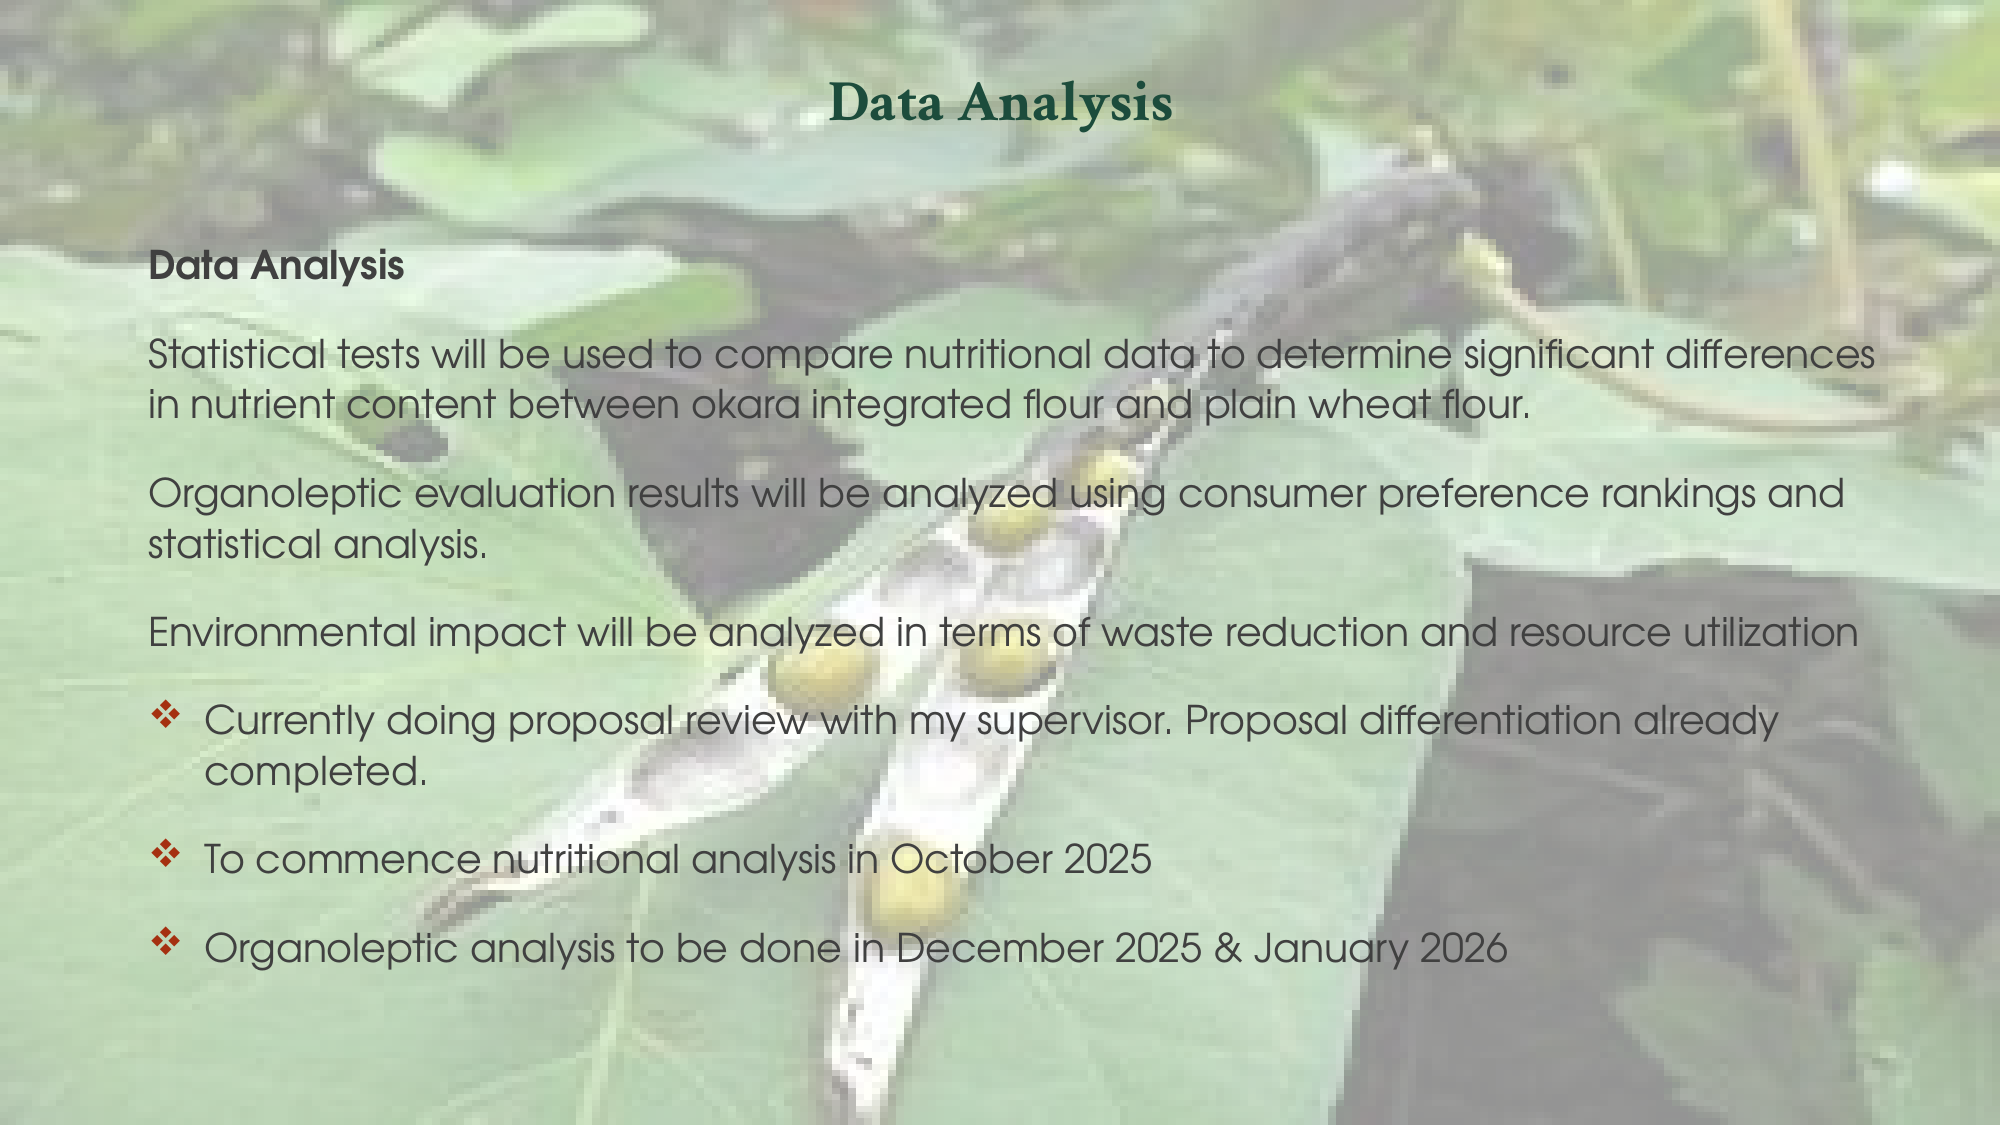

Data Analysis
Data Analysis
Statistical tests will be used to compare nutritional data to determine significant differences in nutrient content between okara integrated flour and plain wheat flour.
Organoleptic evaluation results will be analyzed using consumer preference rankings and statistical analysis.
Environmental impact will be analyzed in terms of waste reduction and resource utilization
Currently doing proposal review with my supervisor. Proposal differentiation already completed.
To commence nutritional analysis in October 2025
Organoleptic analysis to be done in December 2025 & January 2026